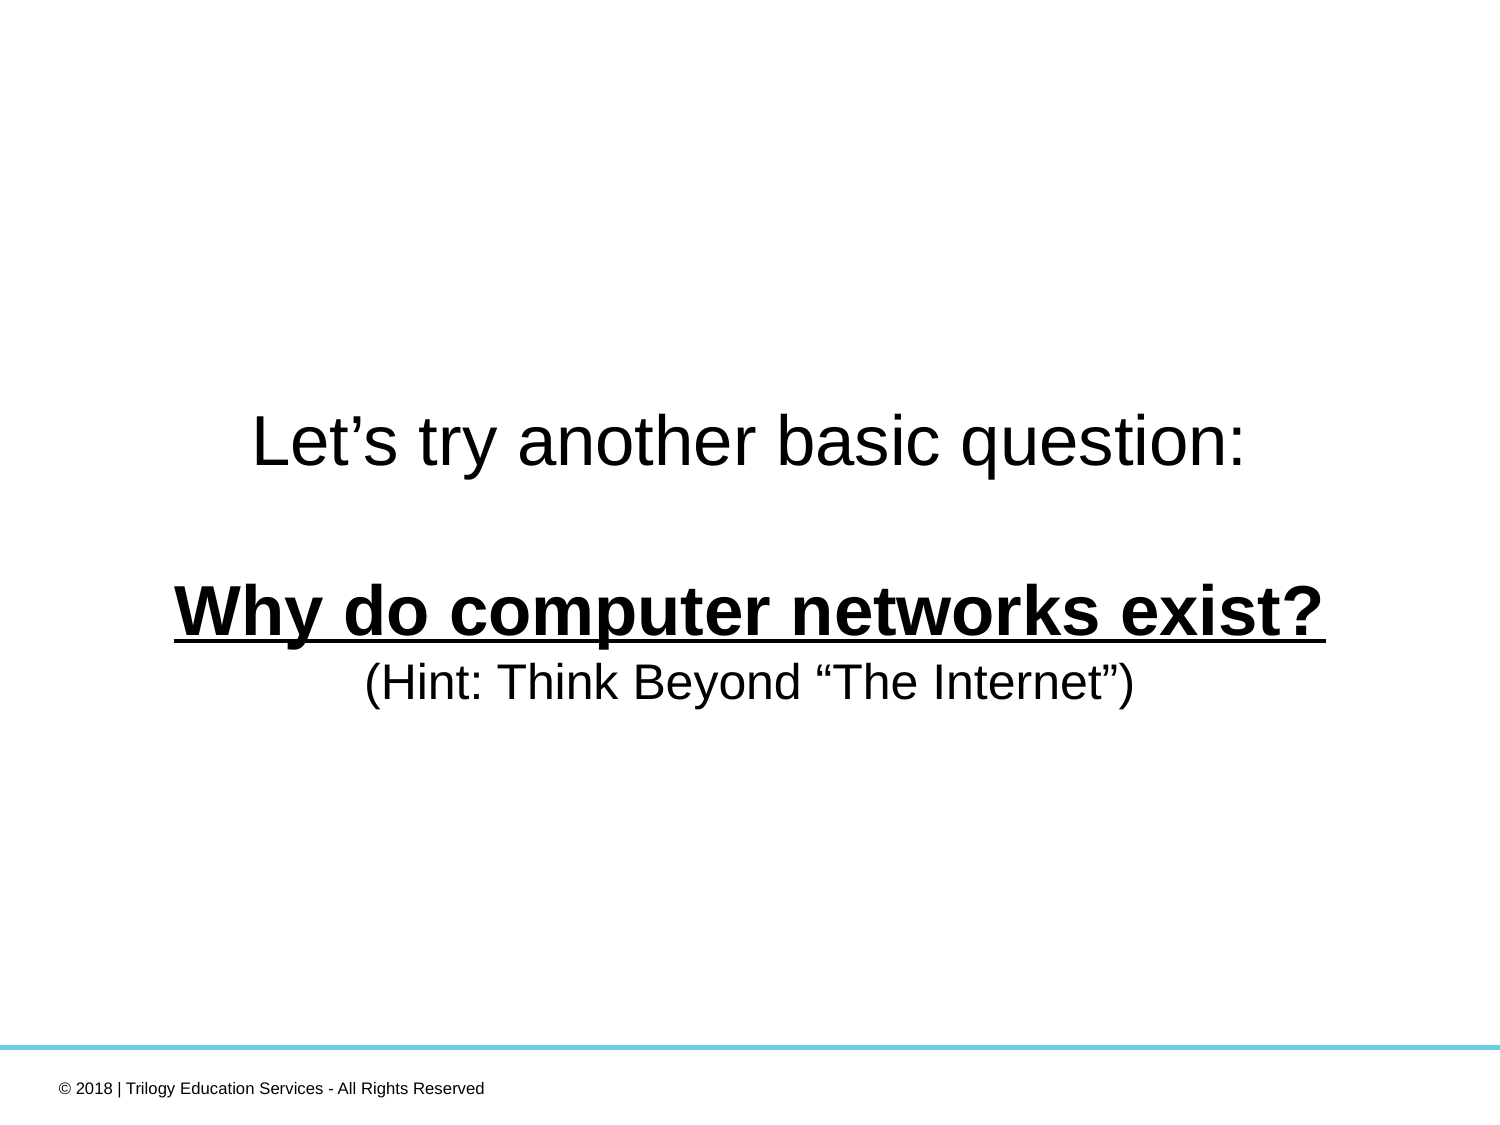

Let’s try another basic question:

Why do computer networks exist?
(Hint: Think Beyond “The Internet”)